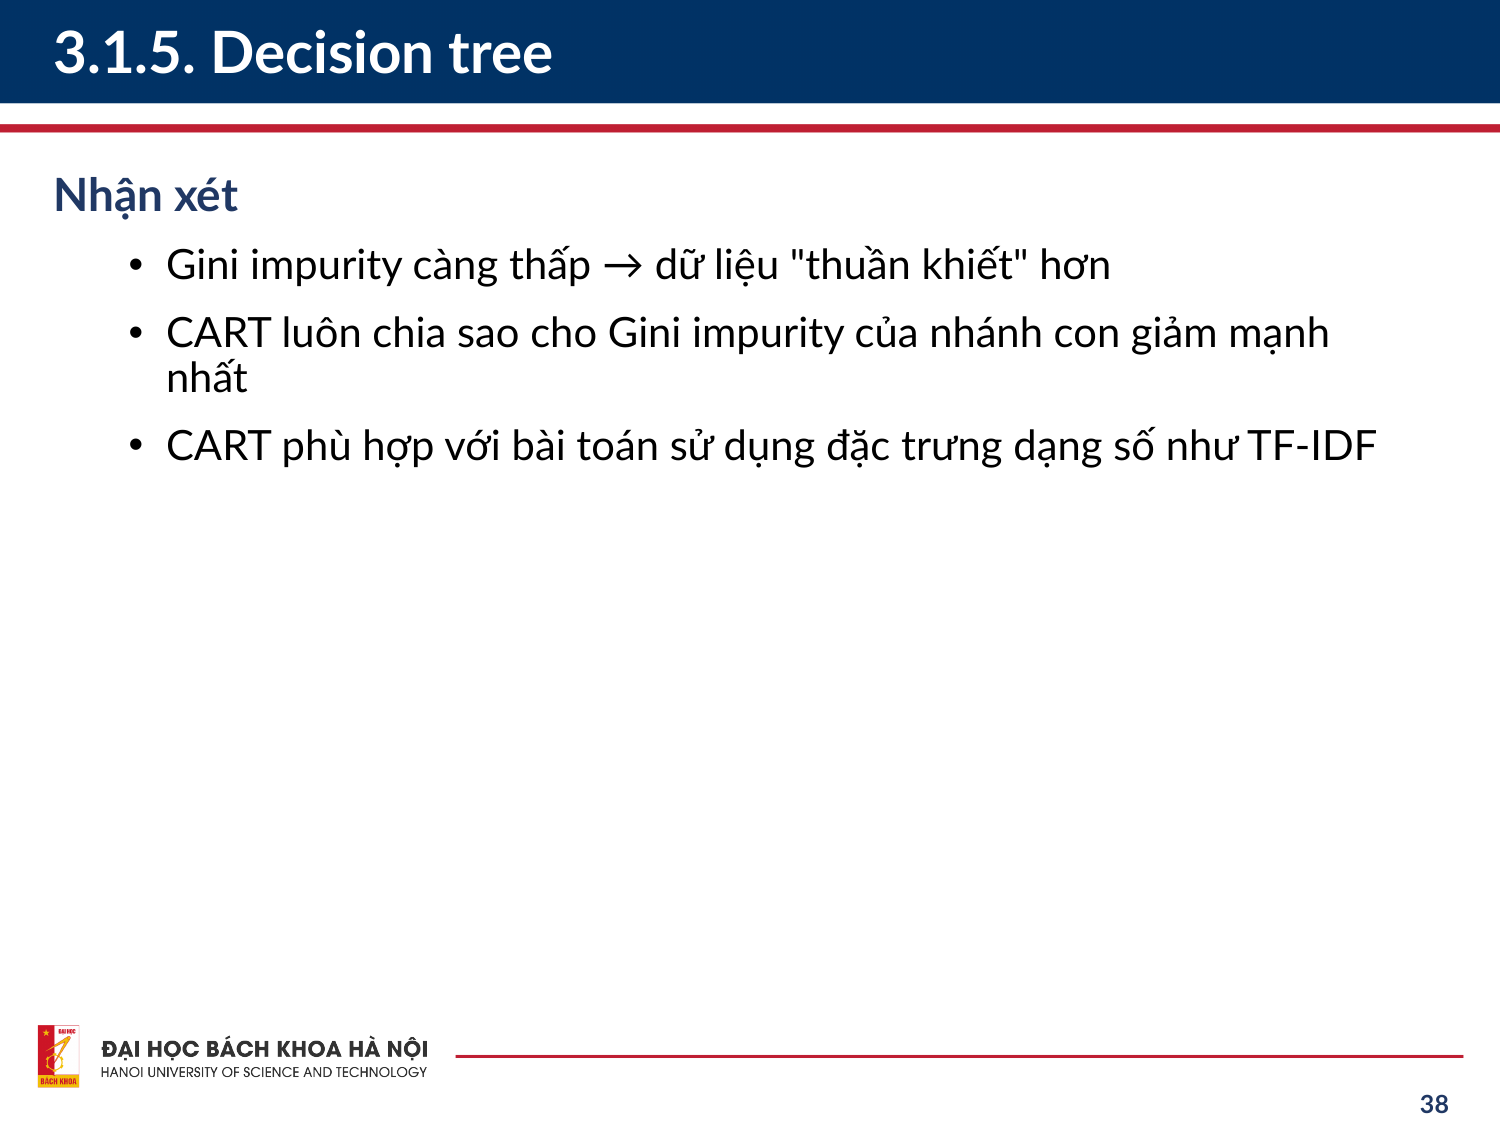

# 3.1.5. Decision tree
Nhận xét
Gini impurity càng thấp → dữ liệu "thuần khiết" hơn
CART luôn chia sao cho Gini impurity của nhánh con giảm mạnh nhất
CART phù hợp với bài toán sử dụng đặc trưng dạng số như TF-IDF

38